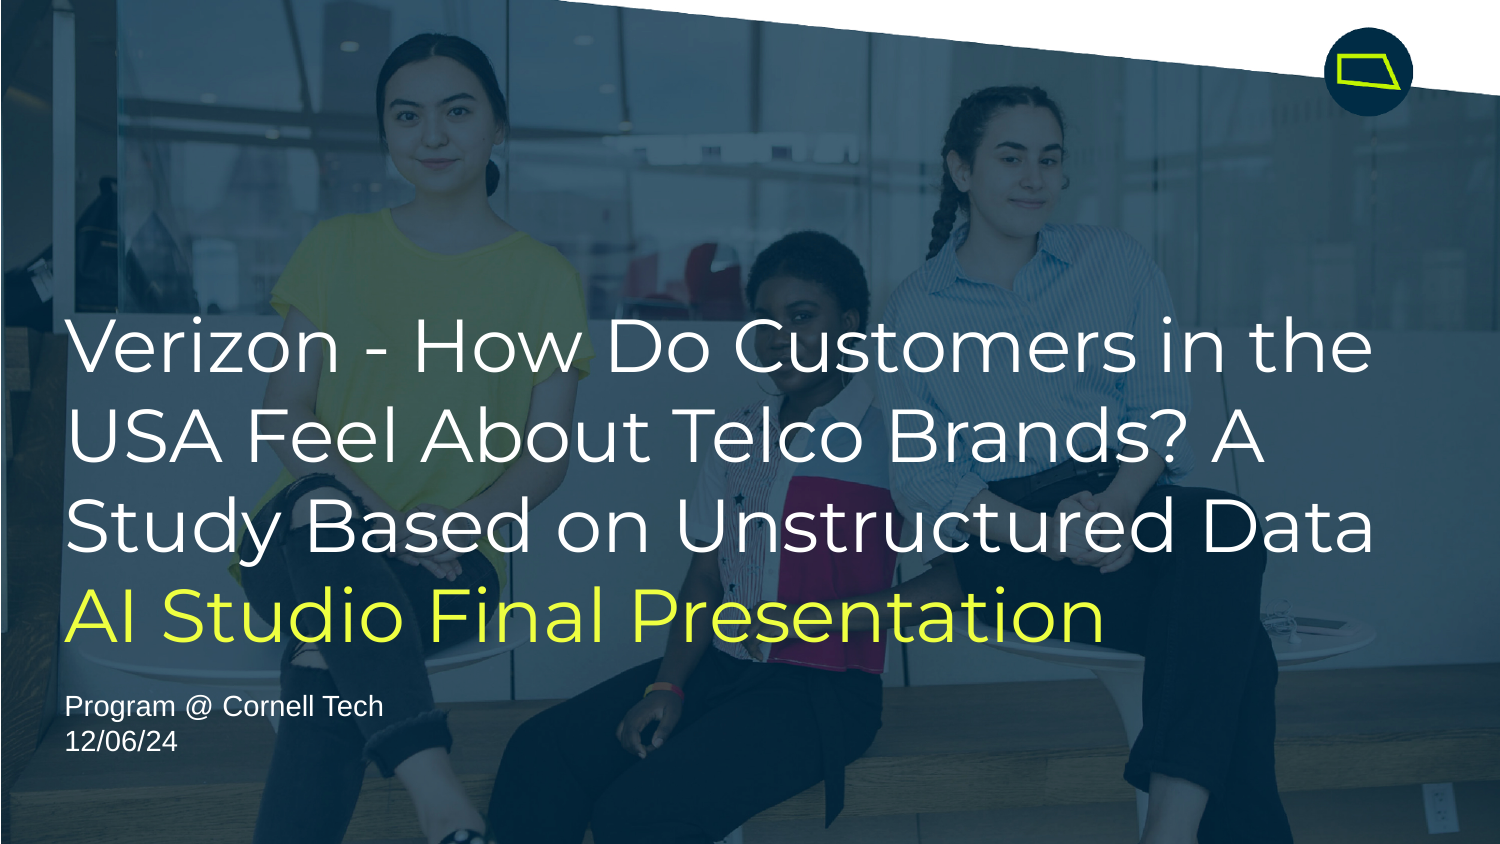

Verizon - How Do Customers in the USA Feel About Telco Brands? A Study Based on Unstructured Data
AI Studio Final Presentation
Program @ Cornell Tech
12/06/24